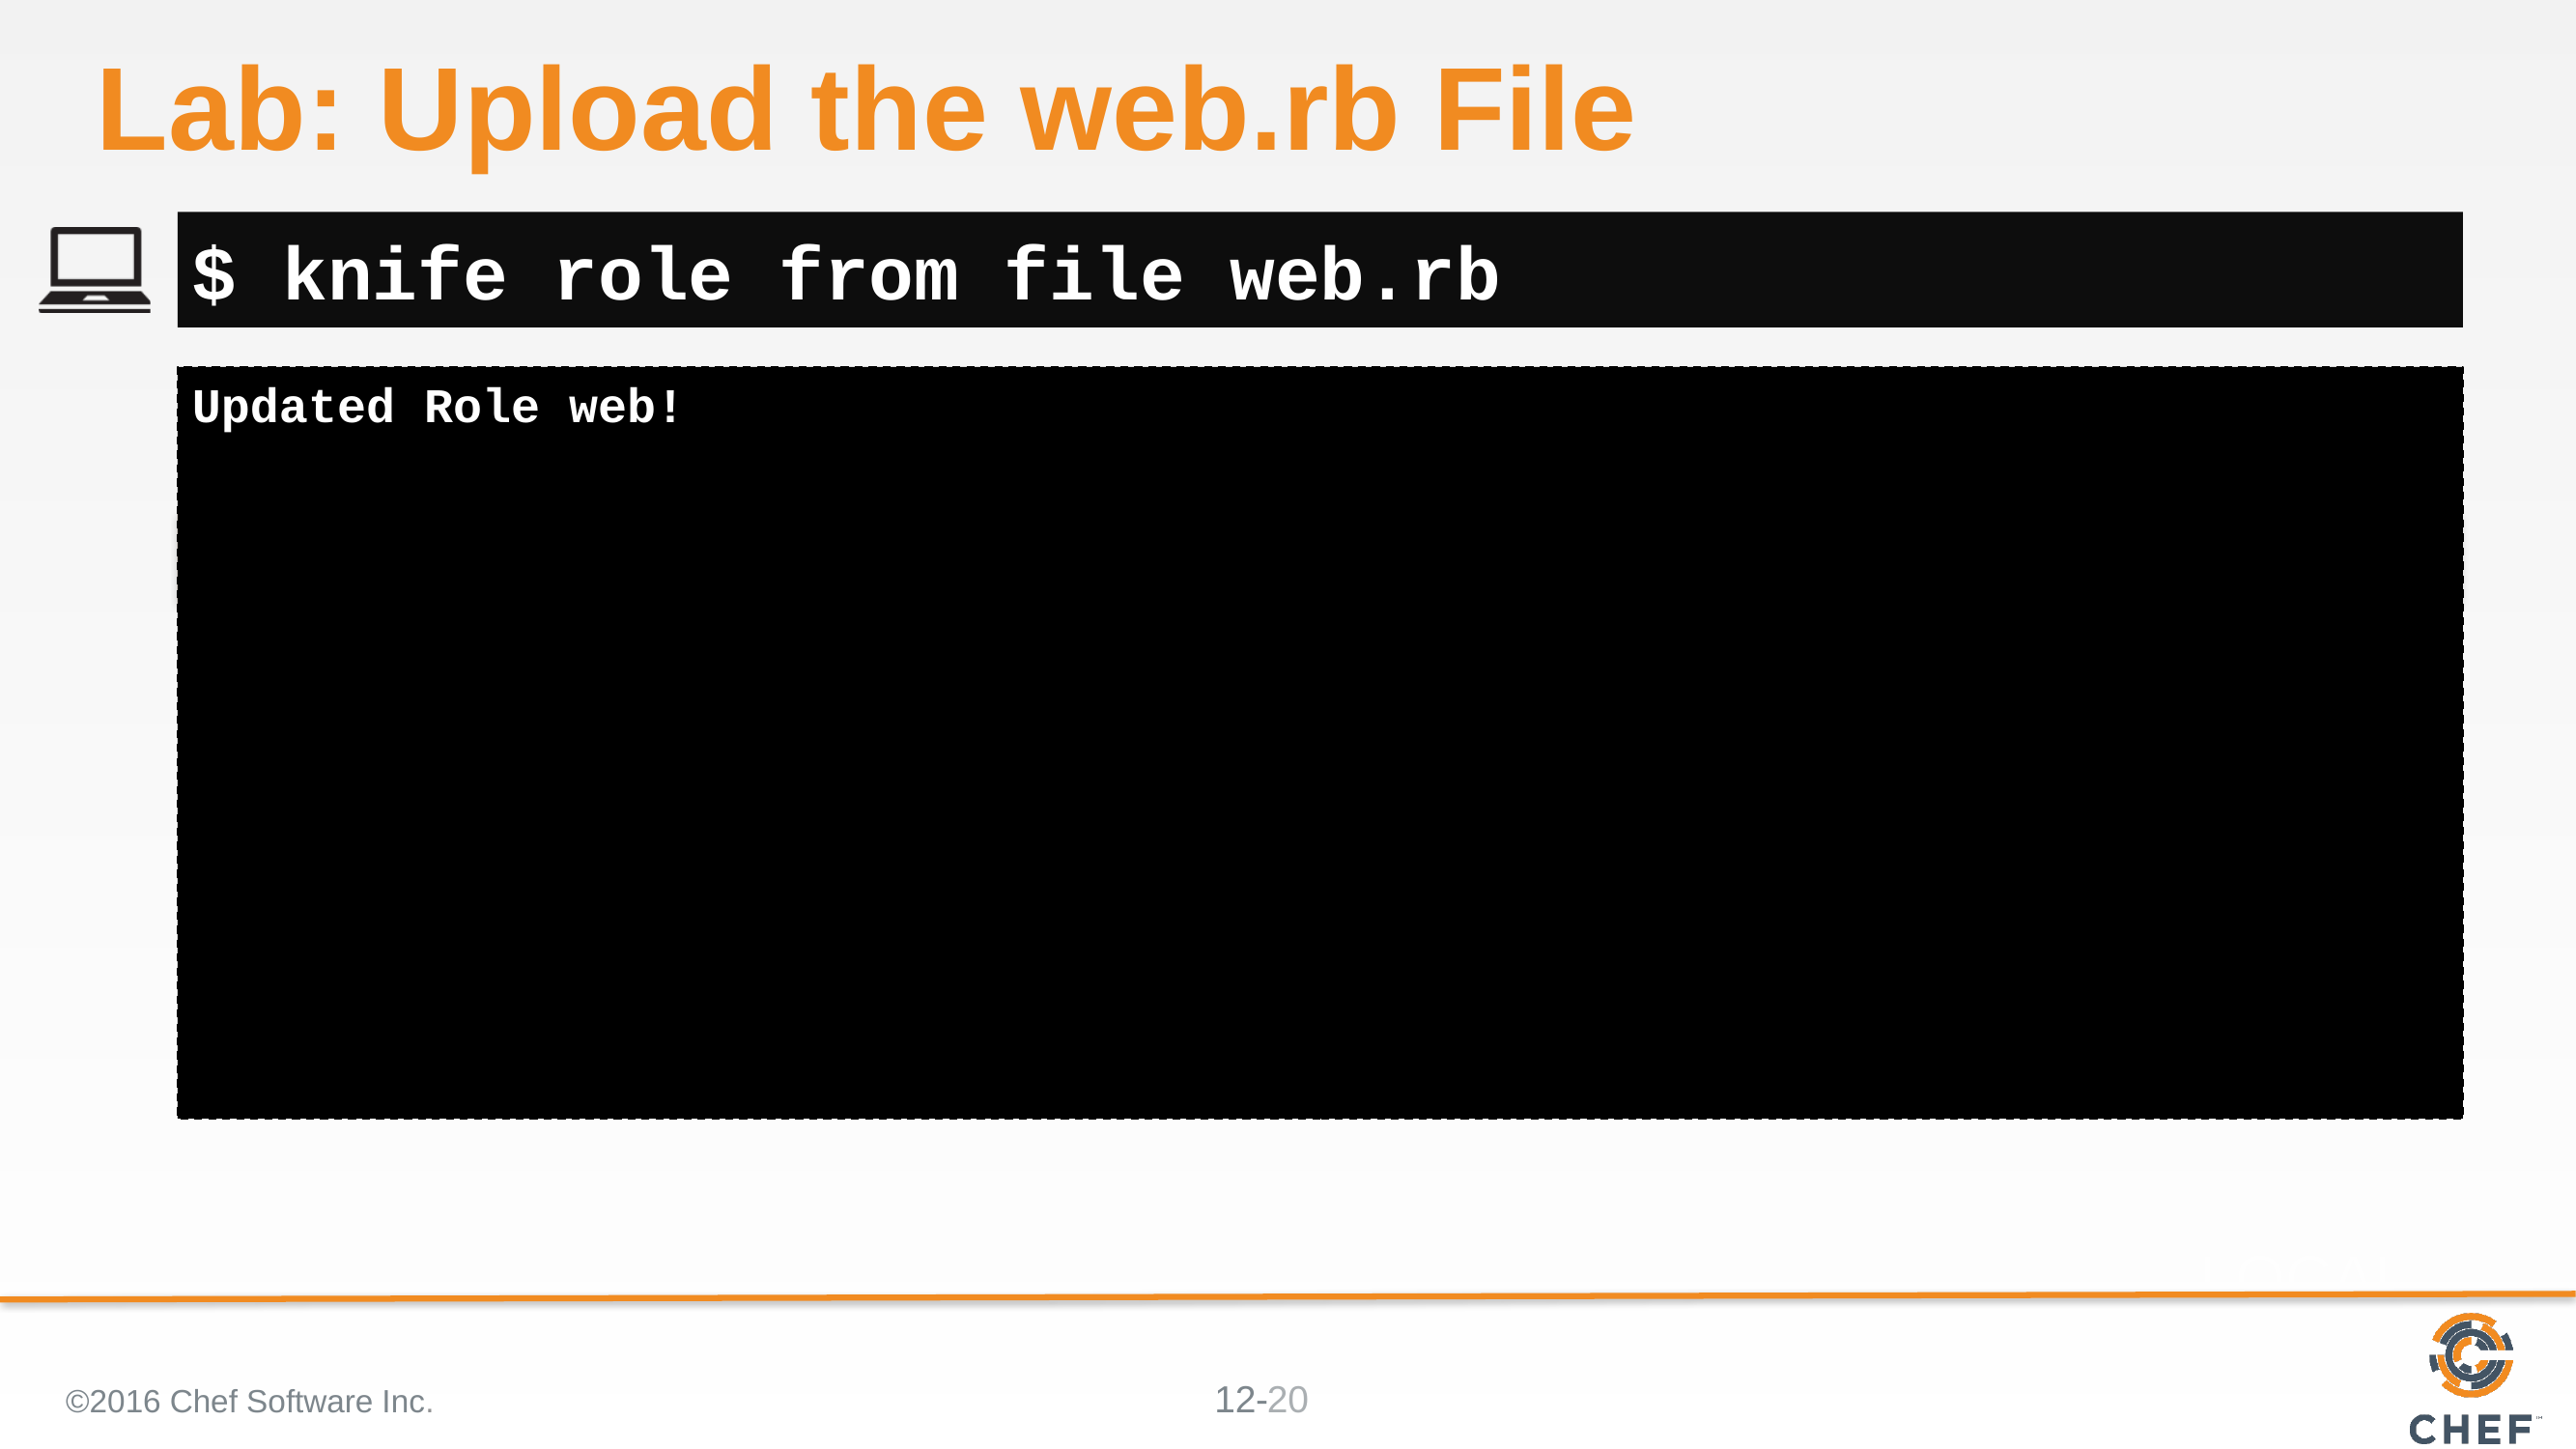

# Lab: Upload the web.rb File
$ knife role from file web.rb
Updated Role web!
©2016 Chef Software Inc.
20